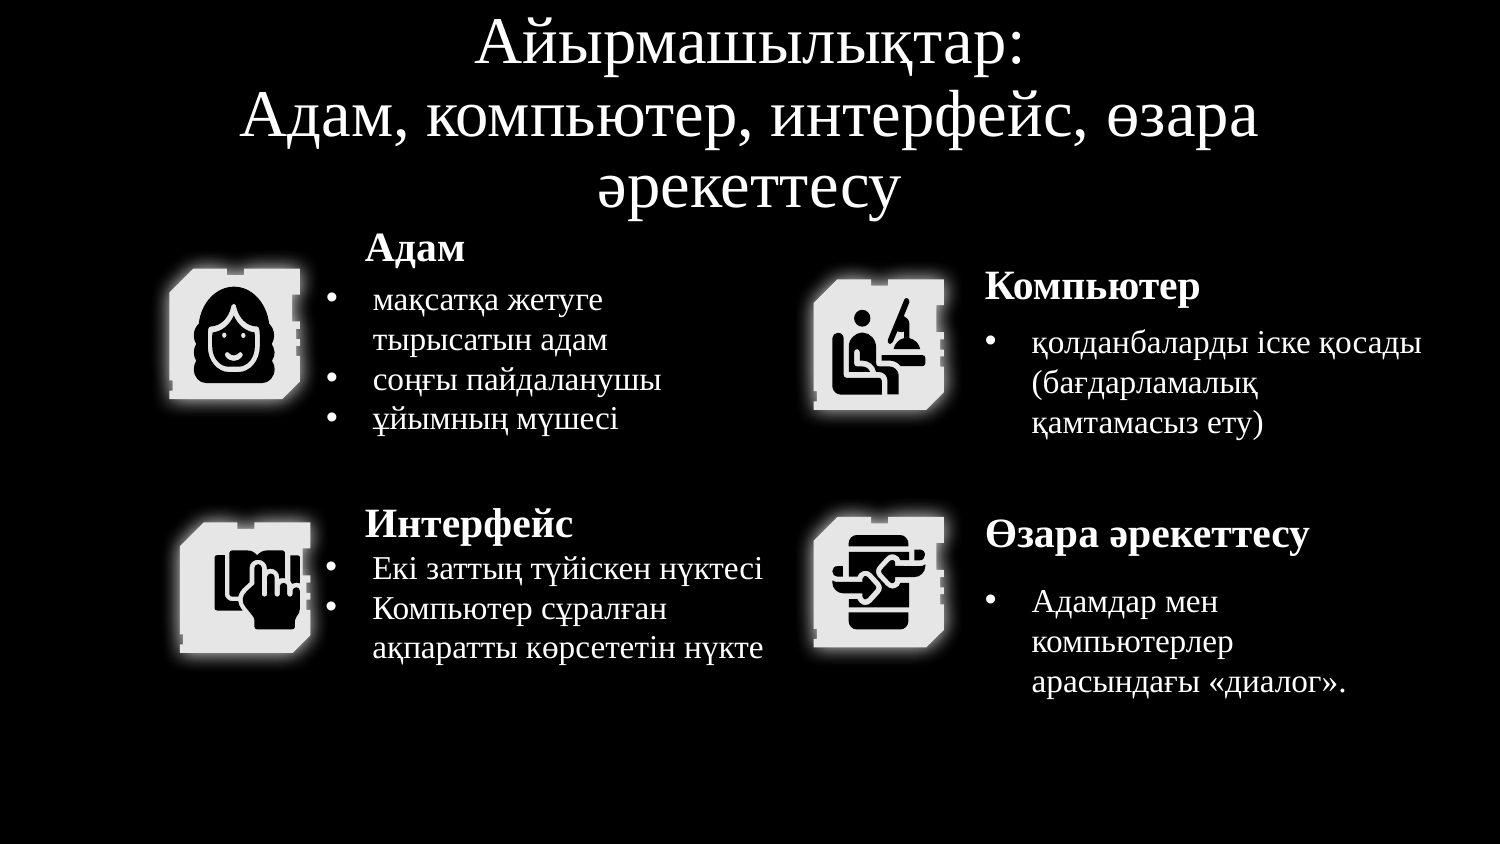

# Айырмашылықтар: Адам, компьютер, интерфейс, өзара әрекеттесу
Адам
Компьютер

мақсатқа жетуге тырысатын адам
соңғы пайдаланушы
ұйымның мүшесі

қолданбаларды іске қосады (бағдарламалық қамтамасыз ету)
Интерфейс
Өзара әрекеттесу

Екі заттың түйіскен нүктесі
Компьютер сұралған ақпаратты көрсететін нүкте

Адамдар мен компьютерлер арасындағы «диалог».